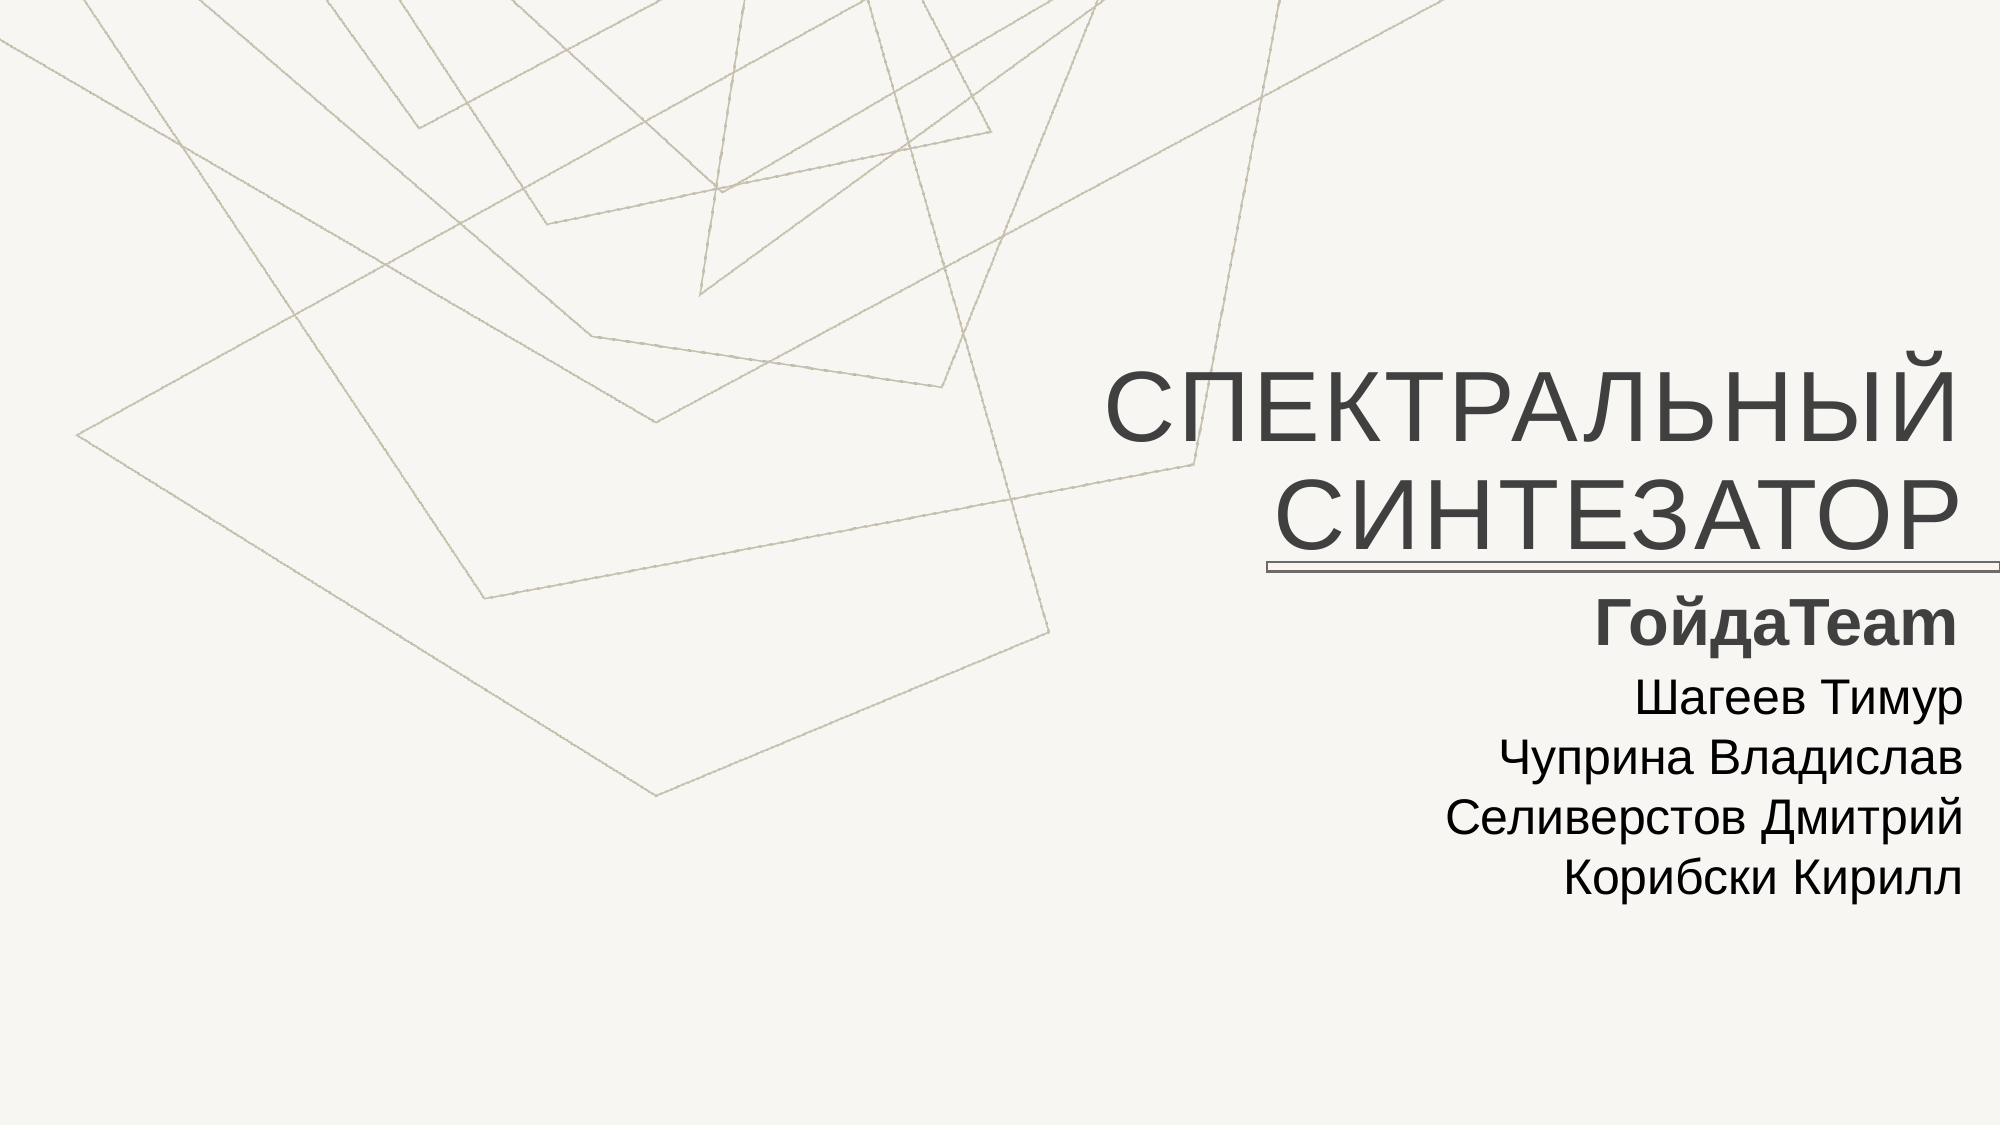

# Спектральный синтезатор

ГойдаTeam
Шагеев Тимур
Чуприна Владислав
Селиверстов Дмитрий
Корибски Кирилл